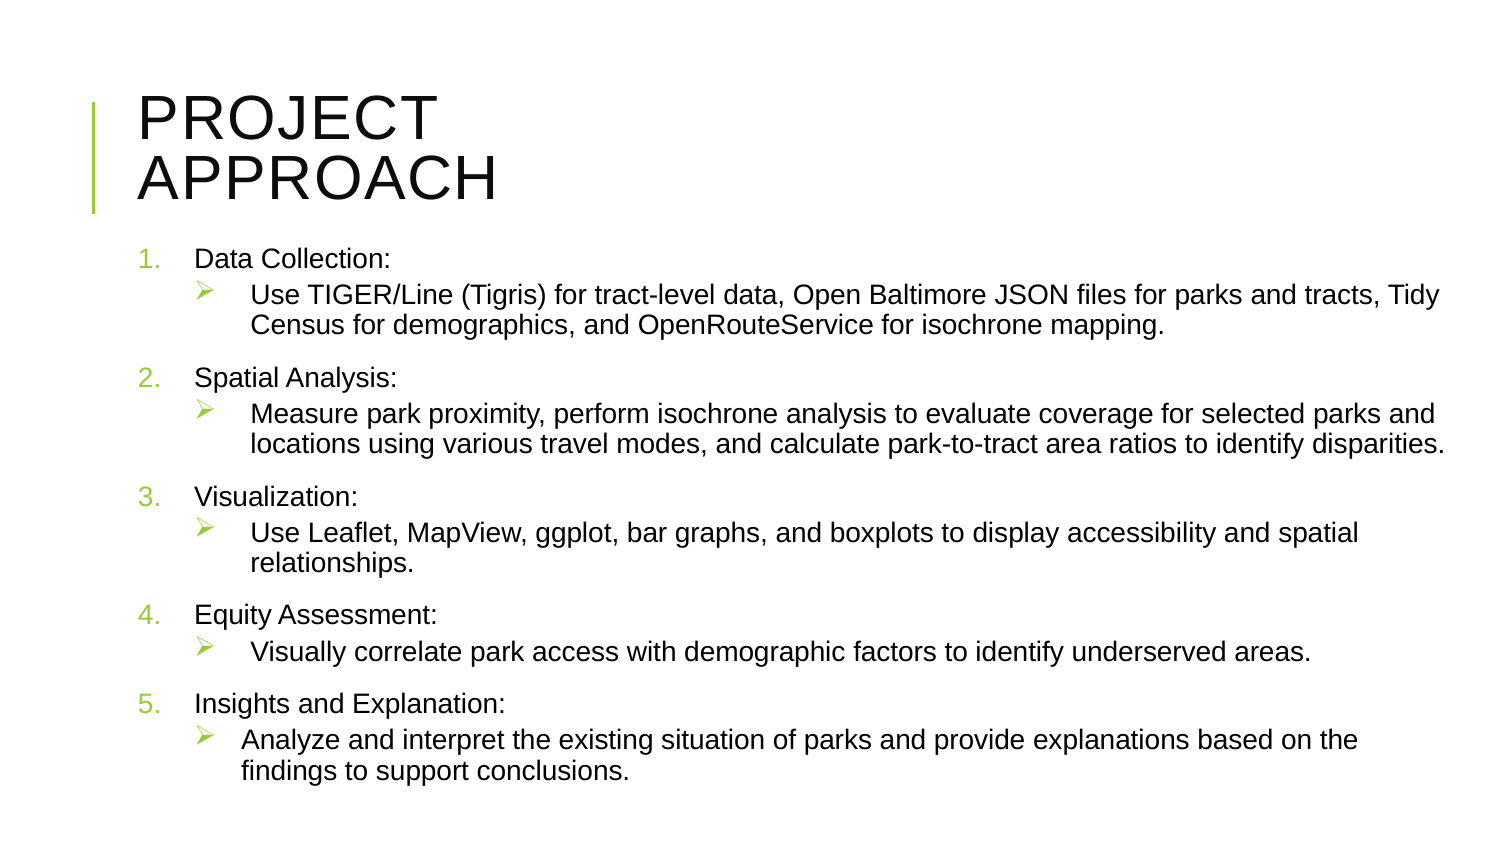

# Project Approach
Data Collection:
Use TIGER/Line (Tigris) for tract-level data, Open Baltimore JSON files for parks and tracts, Tidy Census for demographics, and OpenRouteService for isochrone mapping.
Spatial Analysis:
Measure park proximity, perform isochrone analysis to evaluate coverage for selected parks and locations using various travel modes, and calculate park-to-tract area ratios to identify disparities.
Visualization:
Use Leaflet, MapView, ggplot, bar graphs, and boxplots to display accessibility and spatial relationships.
Equity Assessment:
Visually correlate park access with demographic factors to identify underserved areas.
Insights and Explanation:
Analyze and interpret the existing situation of parks and provide explanations based on the findings to support conclusions.